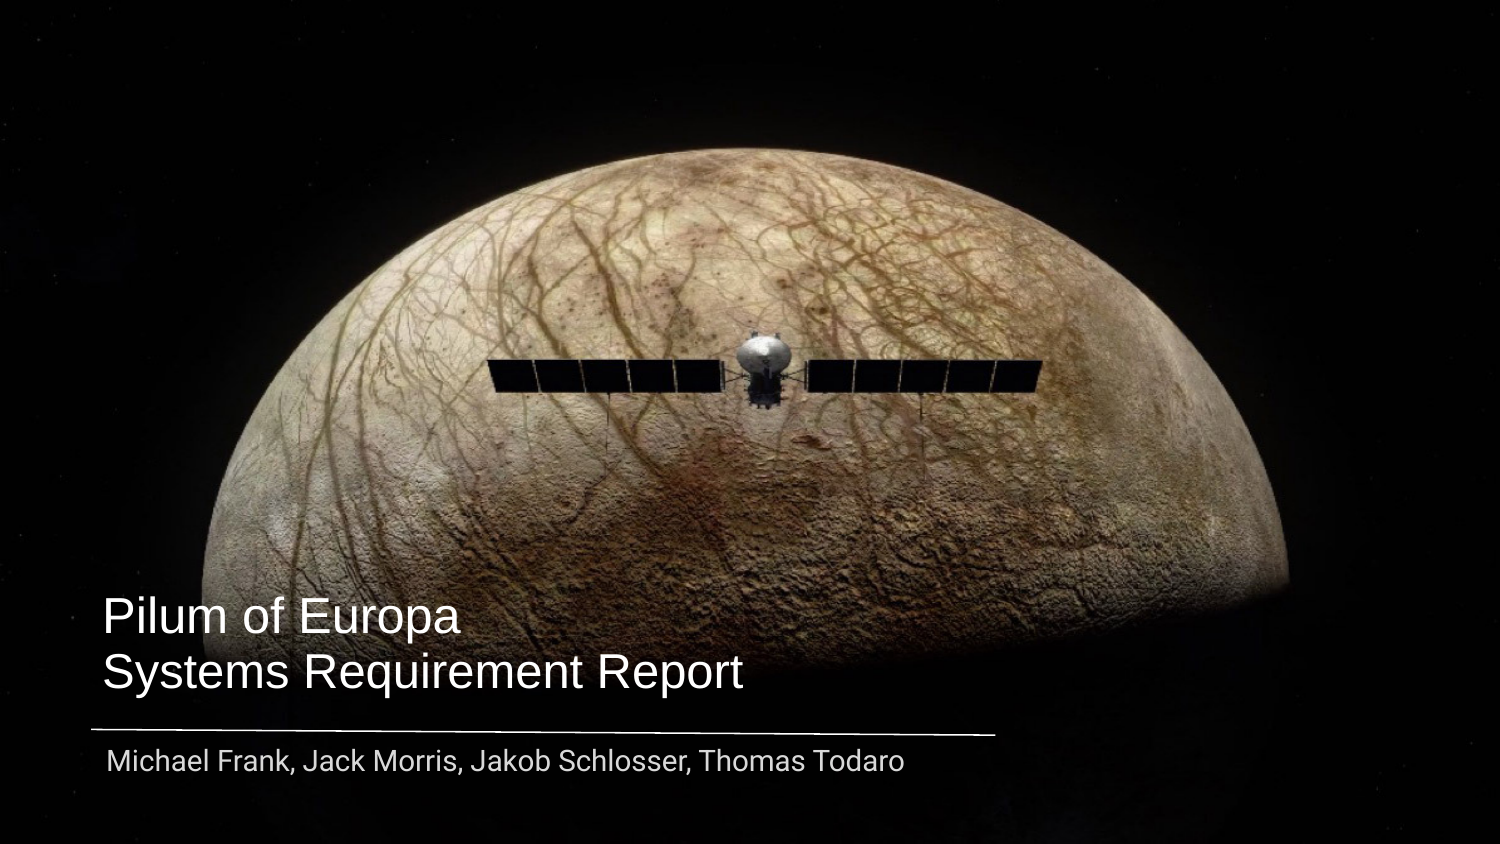

Pilum of Europa
Systems Requirement Report

Michael Frank, Jack Morris, Jakob Schlosser, Thomas Todaro